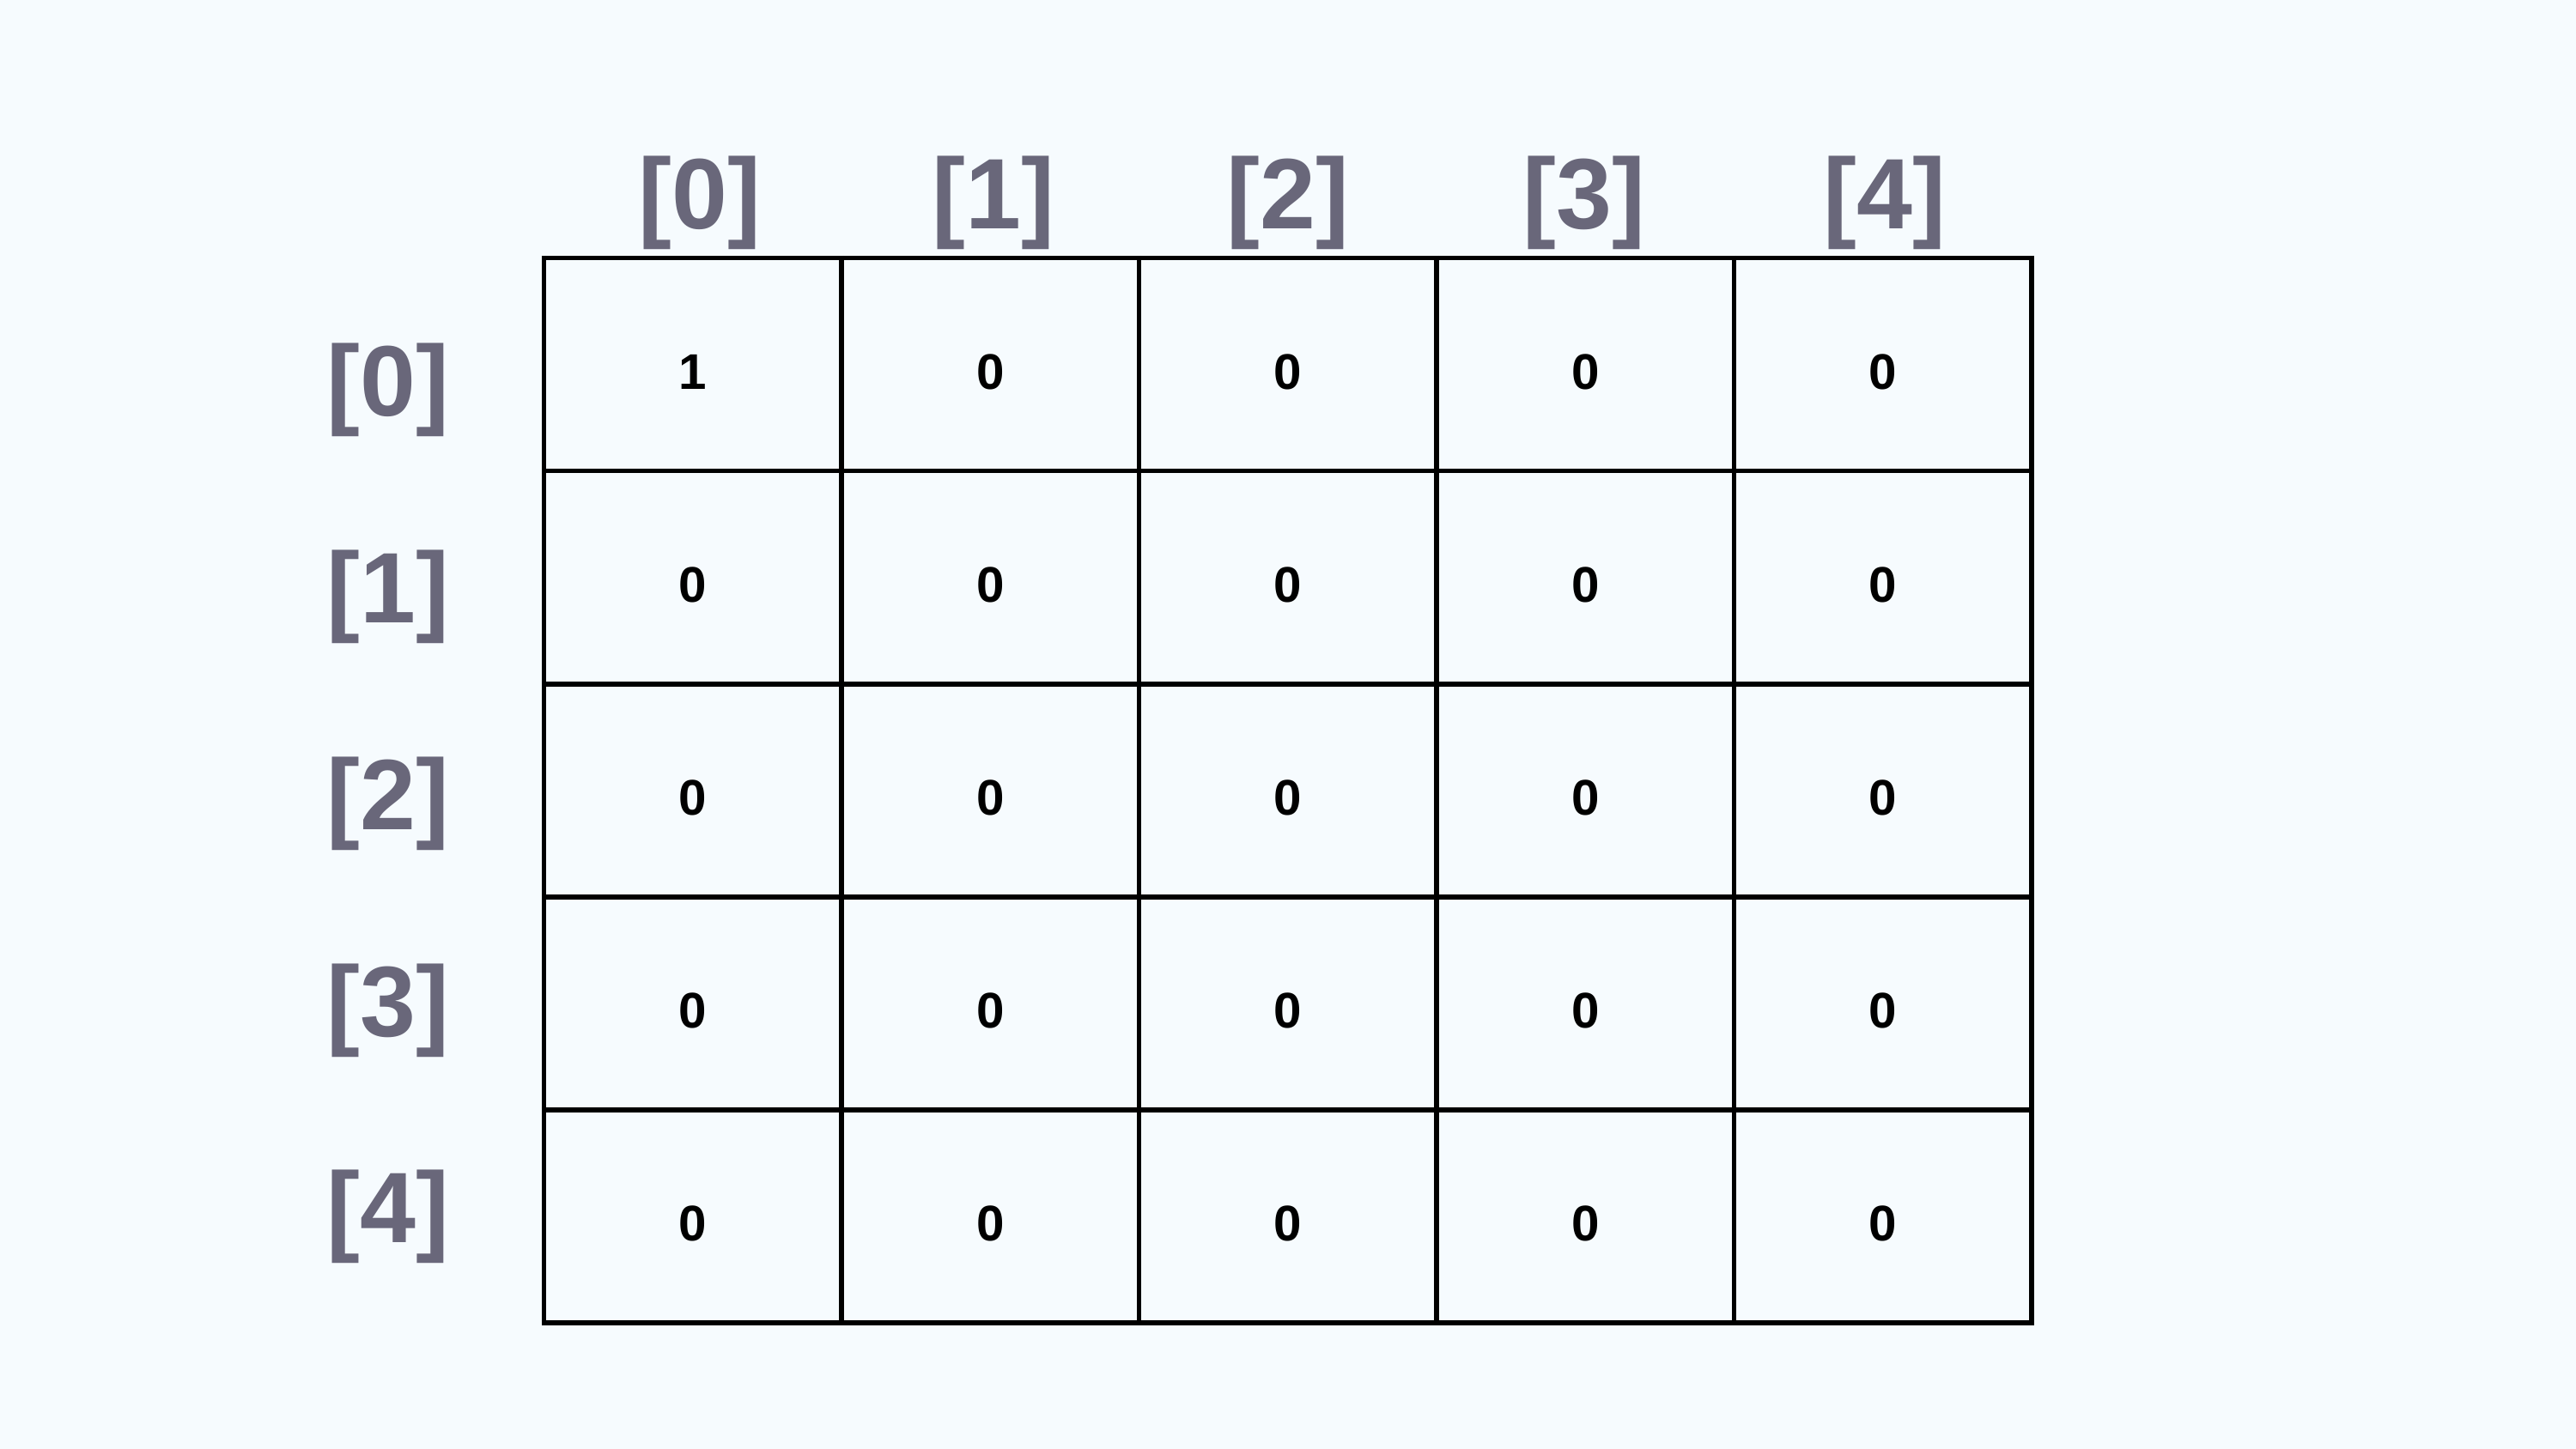

[0]
[1]
[2]
[3]
[4]
| 1 | 0 | 0 | 0 | 0 |
| --- | --- | --- | --- | --- |
| 0 | 0 | 0 | 0 | 0 |
| 0 | 0 | 0 | 0 | 0 |
| 0 | 0 | 0 | 0 | 0 |
| 0 | 0 | 0 | 0 | 0 |
[0]
[1]
[2]
[3]
[4]